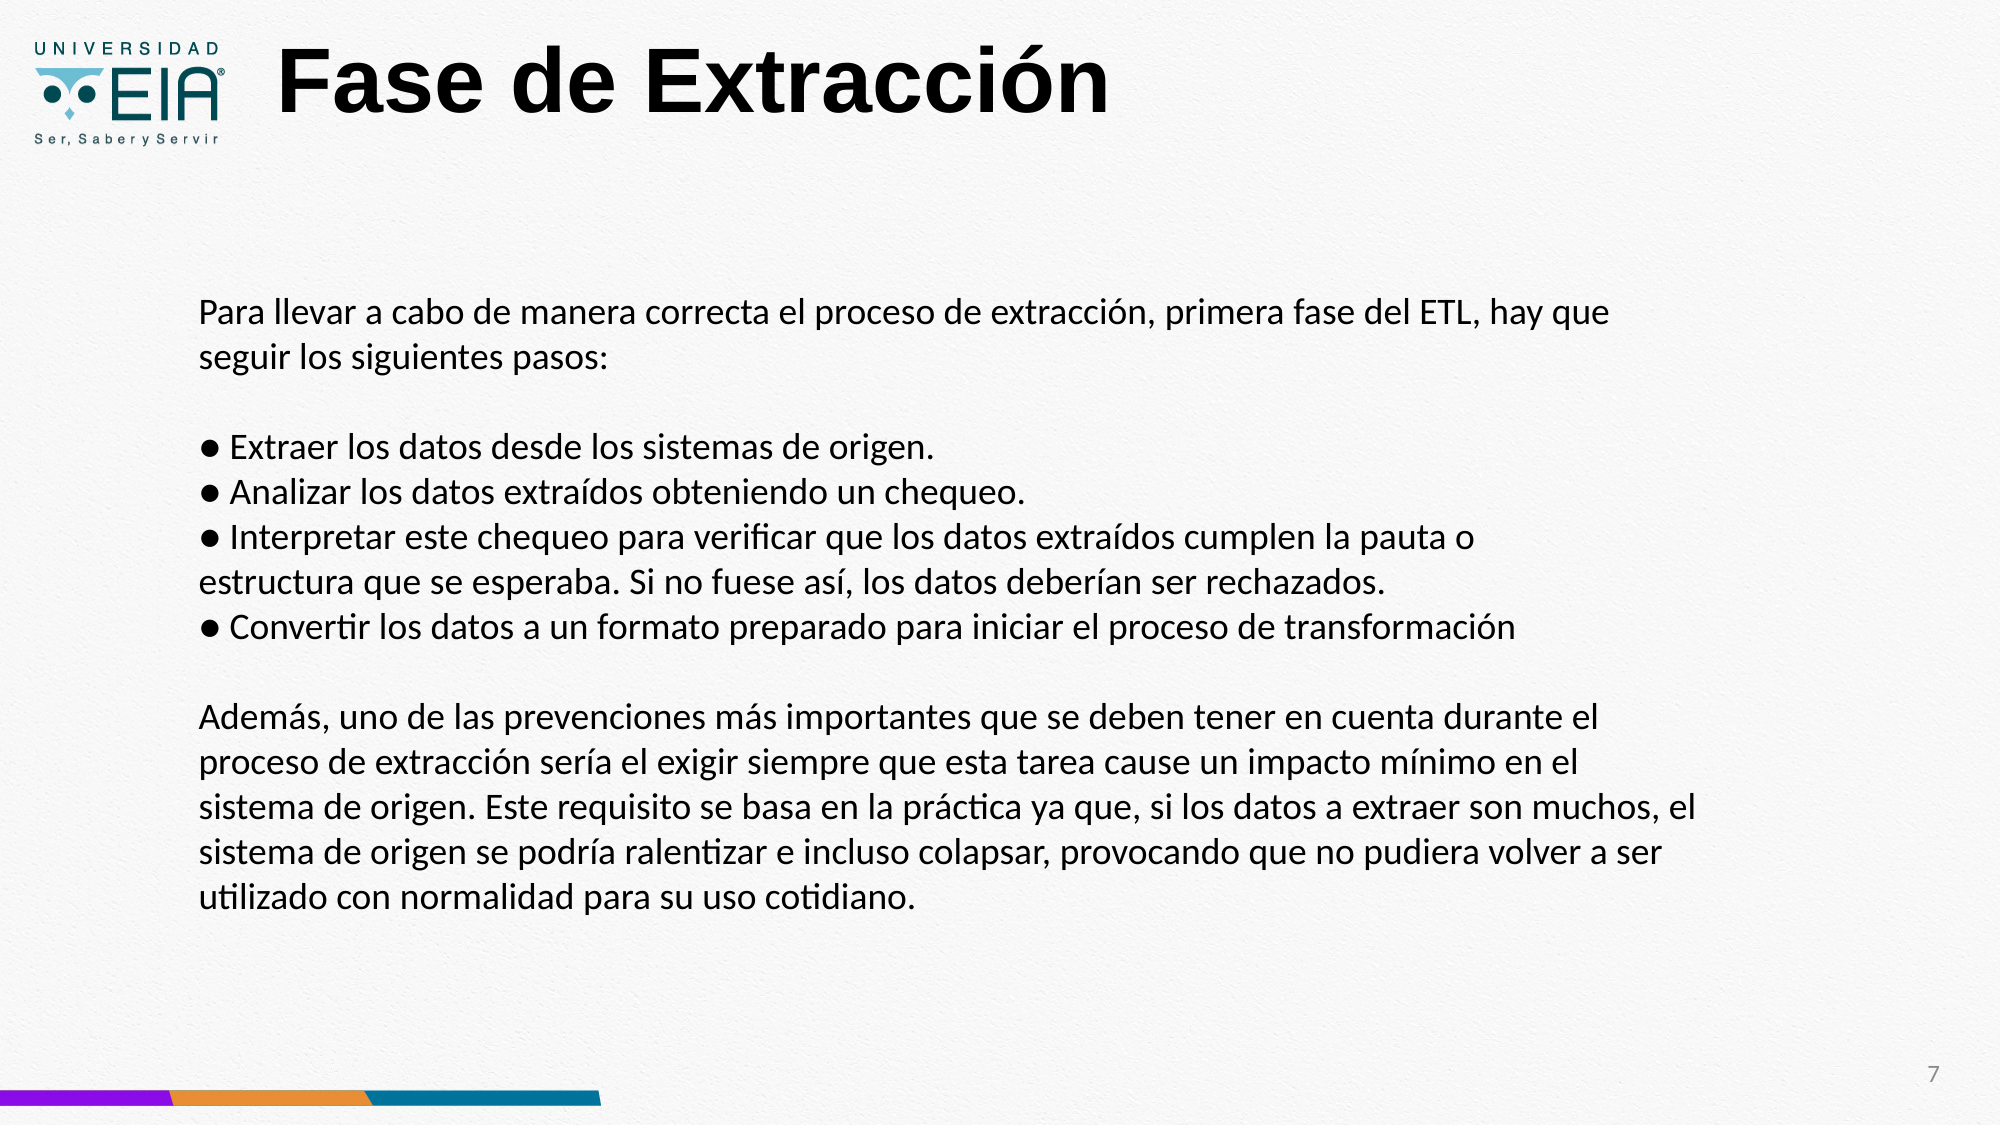

# Fase de Extracción
Para llevar a cabo de manera correcta el proceso de extracción, primera fase del ETL, hay que
seguir los siguientes pasos:
● Extraer los datos desde los sistemas de origen.
● Analizar los datos extraídos obteniendo un chequeo.
● Interpretar este chequeo para verificar que los datos extraídos cumplen la pauta o
estructura que se esperaba. Si no fuese así, los datos deberían ser rechazados.
● Convertir los datos a un formato preparado para iniciar el proceso de transformación
Además, uno de las prevenciones más importantes que se deben tener en cuenta durante el proceso de extracción sería el exigir siempre que esta tarea cause un impacto mínimo en el sistema de origen. Este requisito se basa en la práctica ya que, si los datos a extraer son muchos, el sistema de origen se podría ralentizar e incluso colapsar, provocando que no pudiera volver a ser utilizado con normalidad para su uso cotidiano.
7